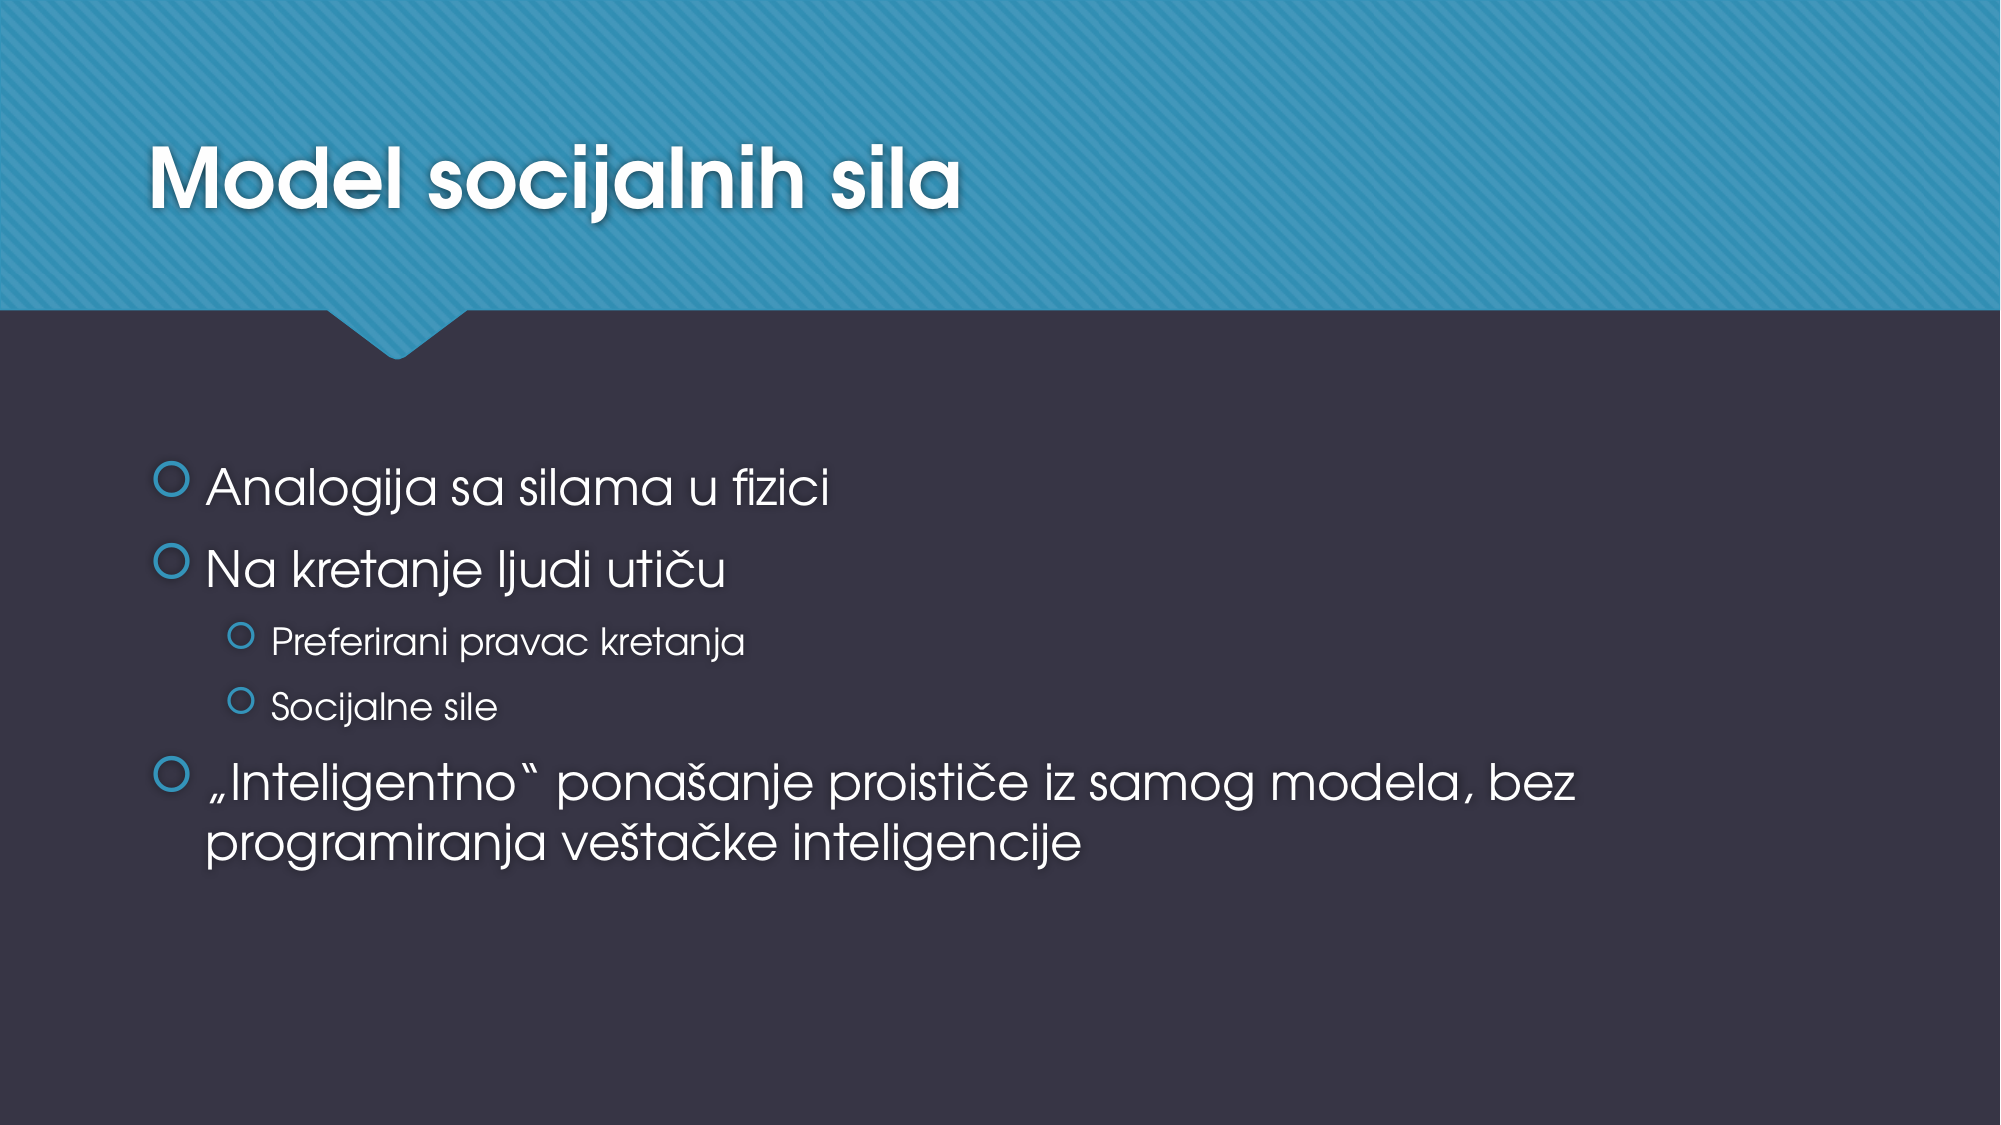

# Model socijalnih sila
Analogija sa silama u fizici
Na kretanje ljudi utiču
Preferirani pravac kretanja
Socijalne sile
„Inteligentno“ ponašanje proističe iz samog modela, bez programiranja veštačke inteligencije